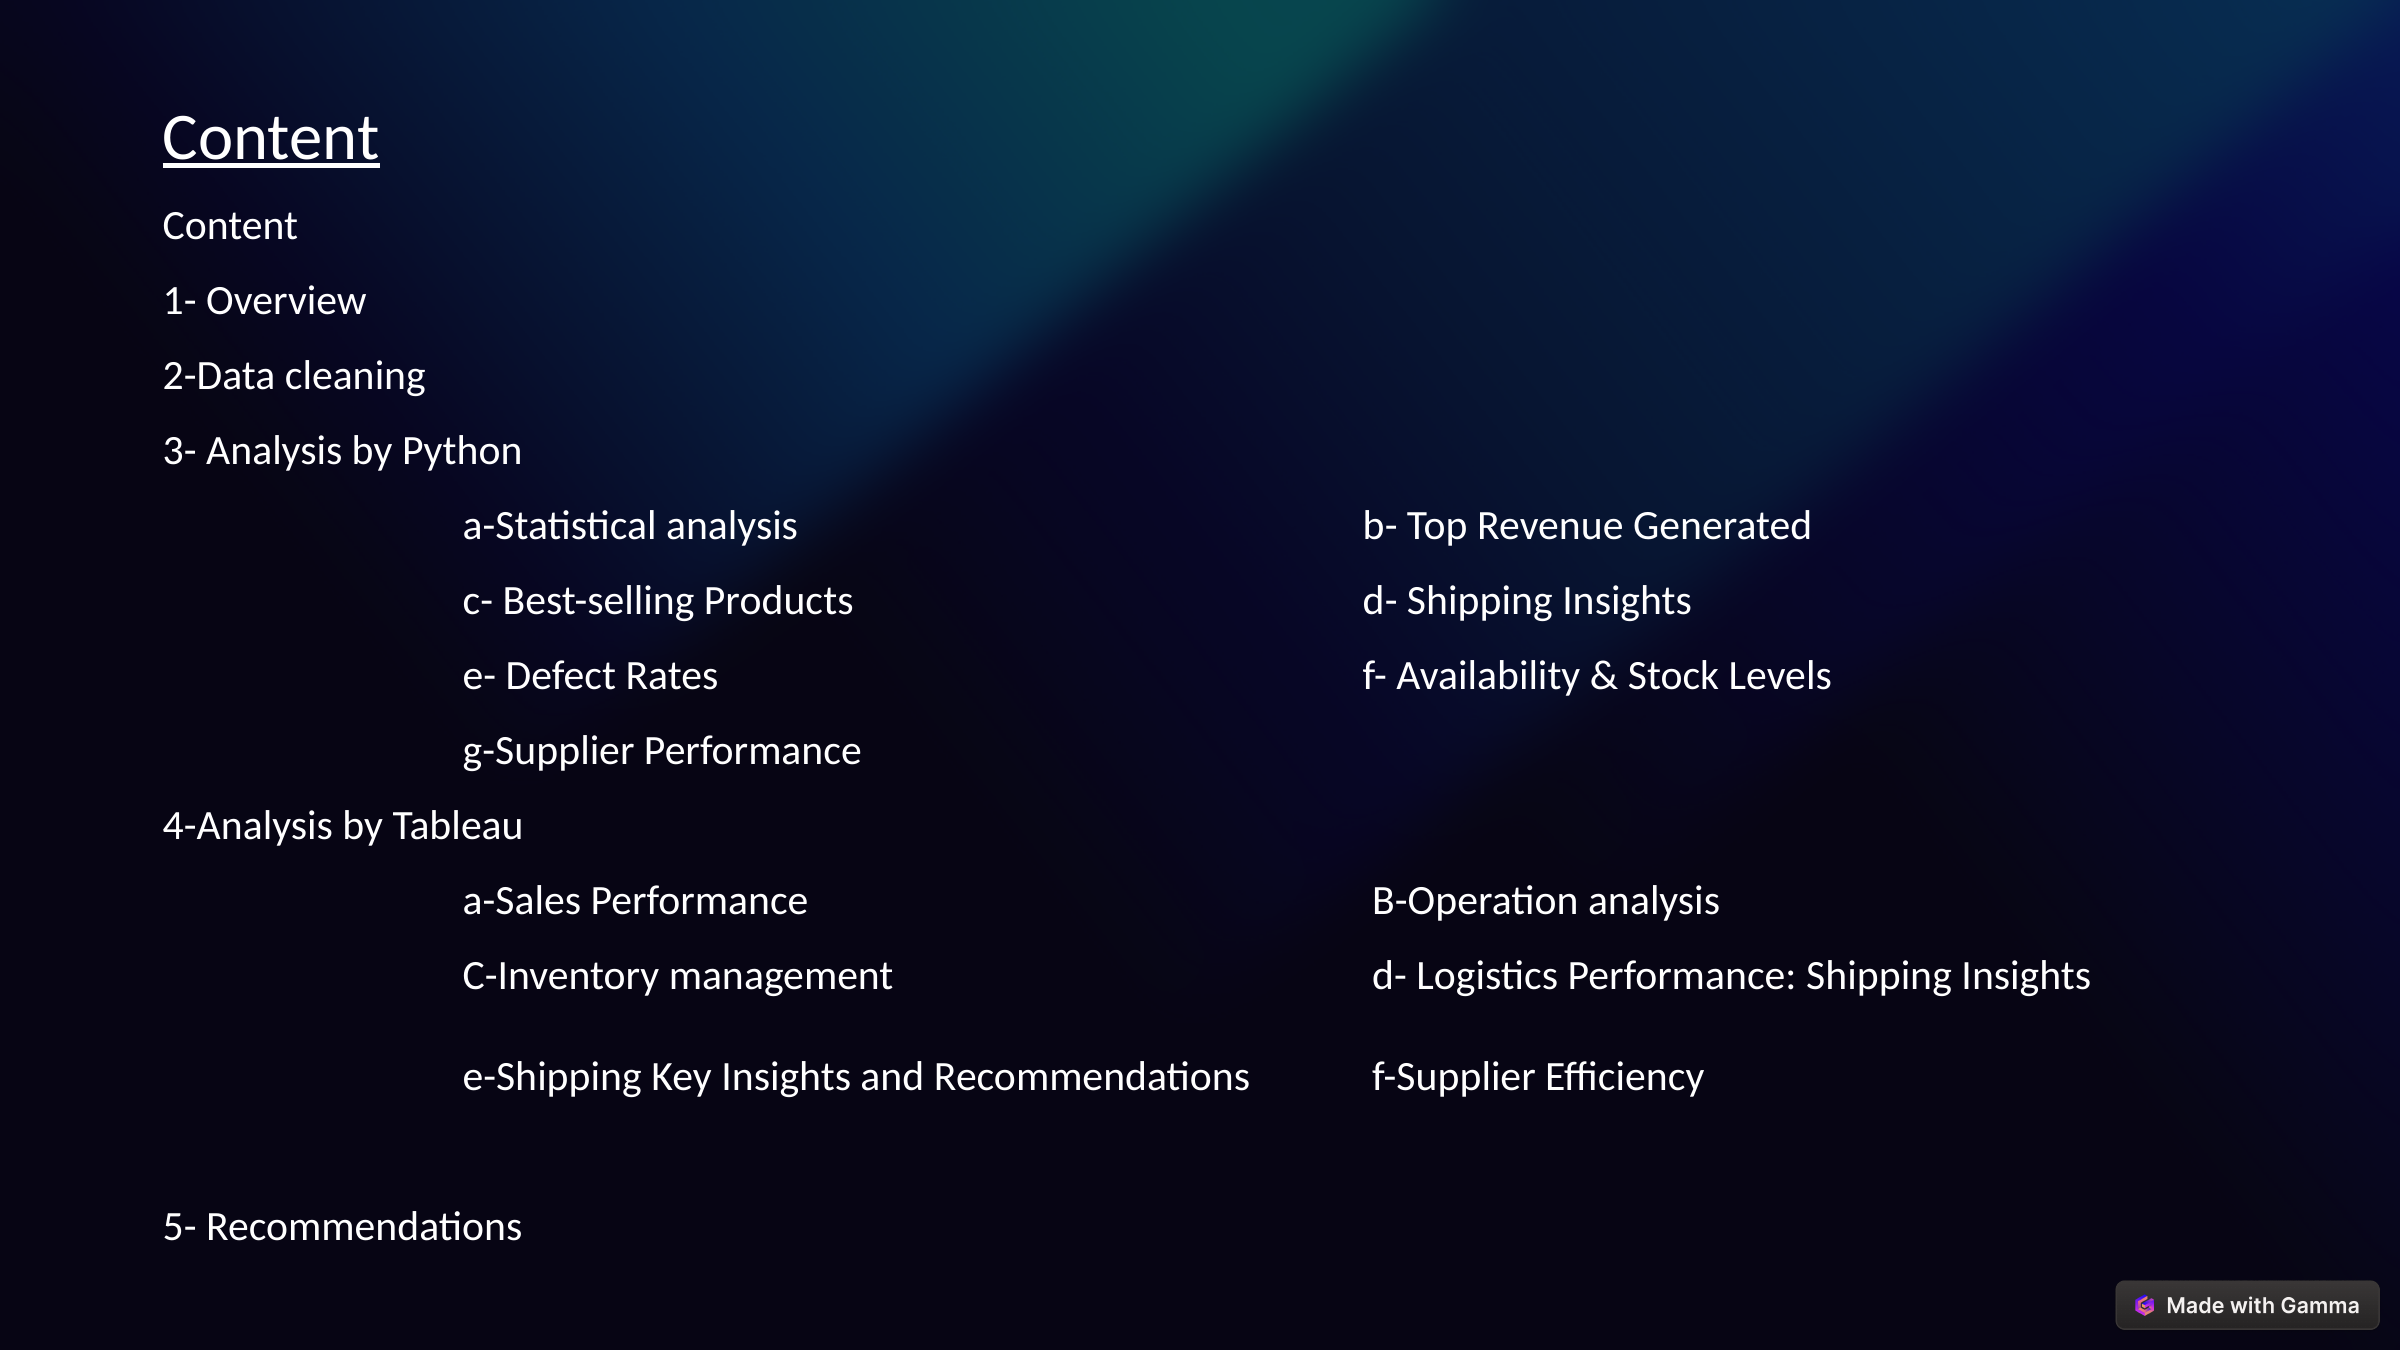

Content
Content
1- Overview
2-Data cleaning
3- Analysis by Python
                            	a-Statistical analysis             			b- Top Revenue Generated
                            	c- Best-selling Products                    			d- Shipping Insights
                            	e- Defect Rates                                   			f- Availability & Stock Levels
                            	g-Supplier Performance
4-Analysis by Tableau
                        	a-Sales Performance              		        	 B-Operation analysis
                        	C-Inventory management      			 d- Logistics Performance: Shipping Insights
	        	e-Shipping Key Insights and Recommendations	 f-Supplier Efficiency

5- Recommendations